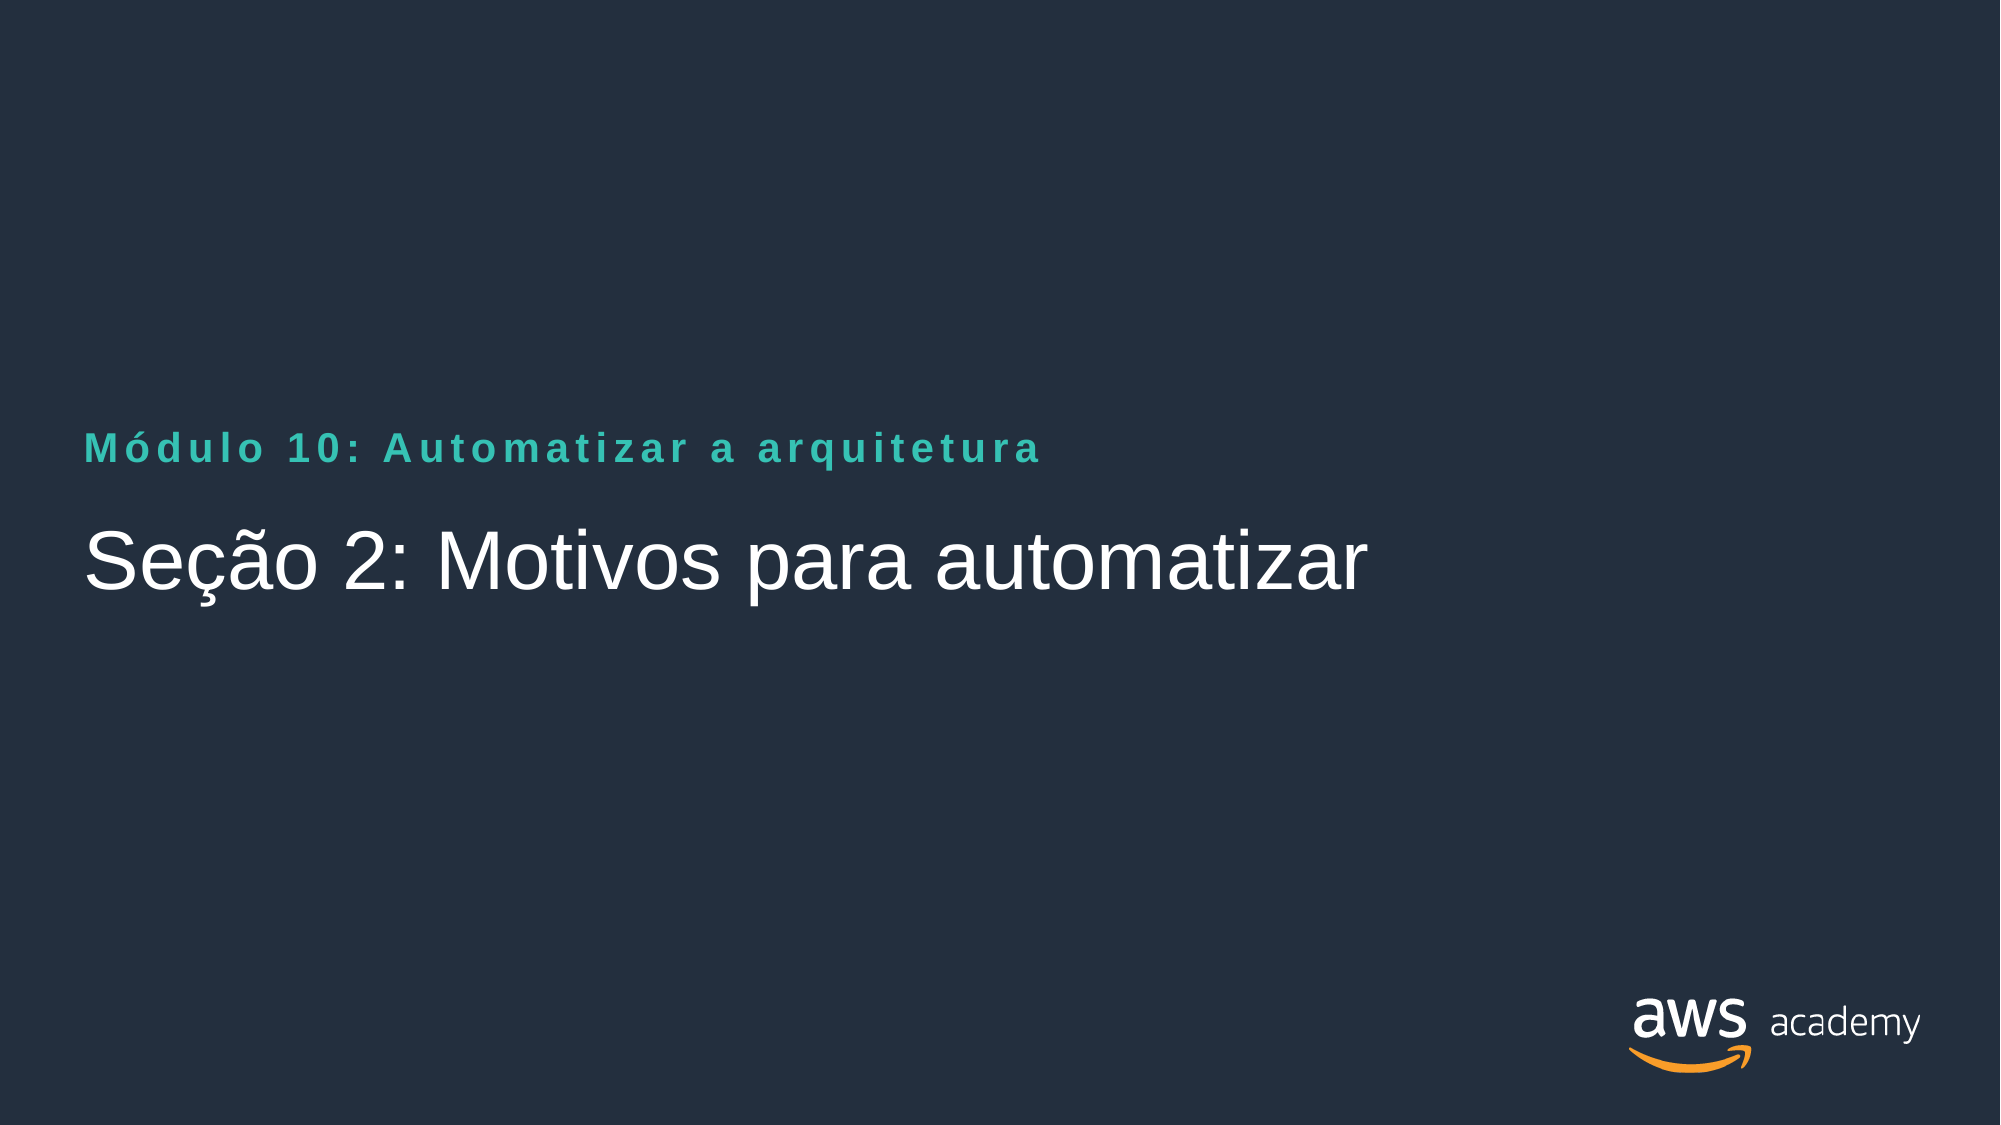

Módulo 10: Automatizar a arquitetura
# Seção 2: Motivos para automatizar